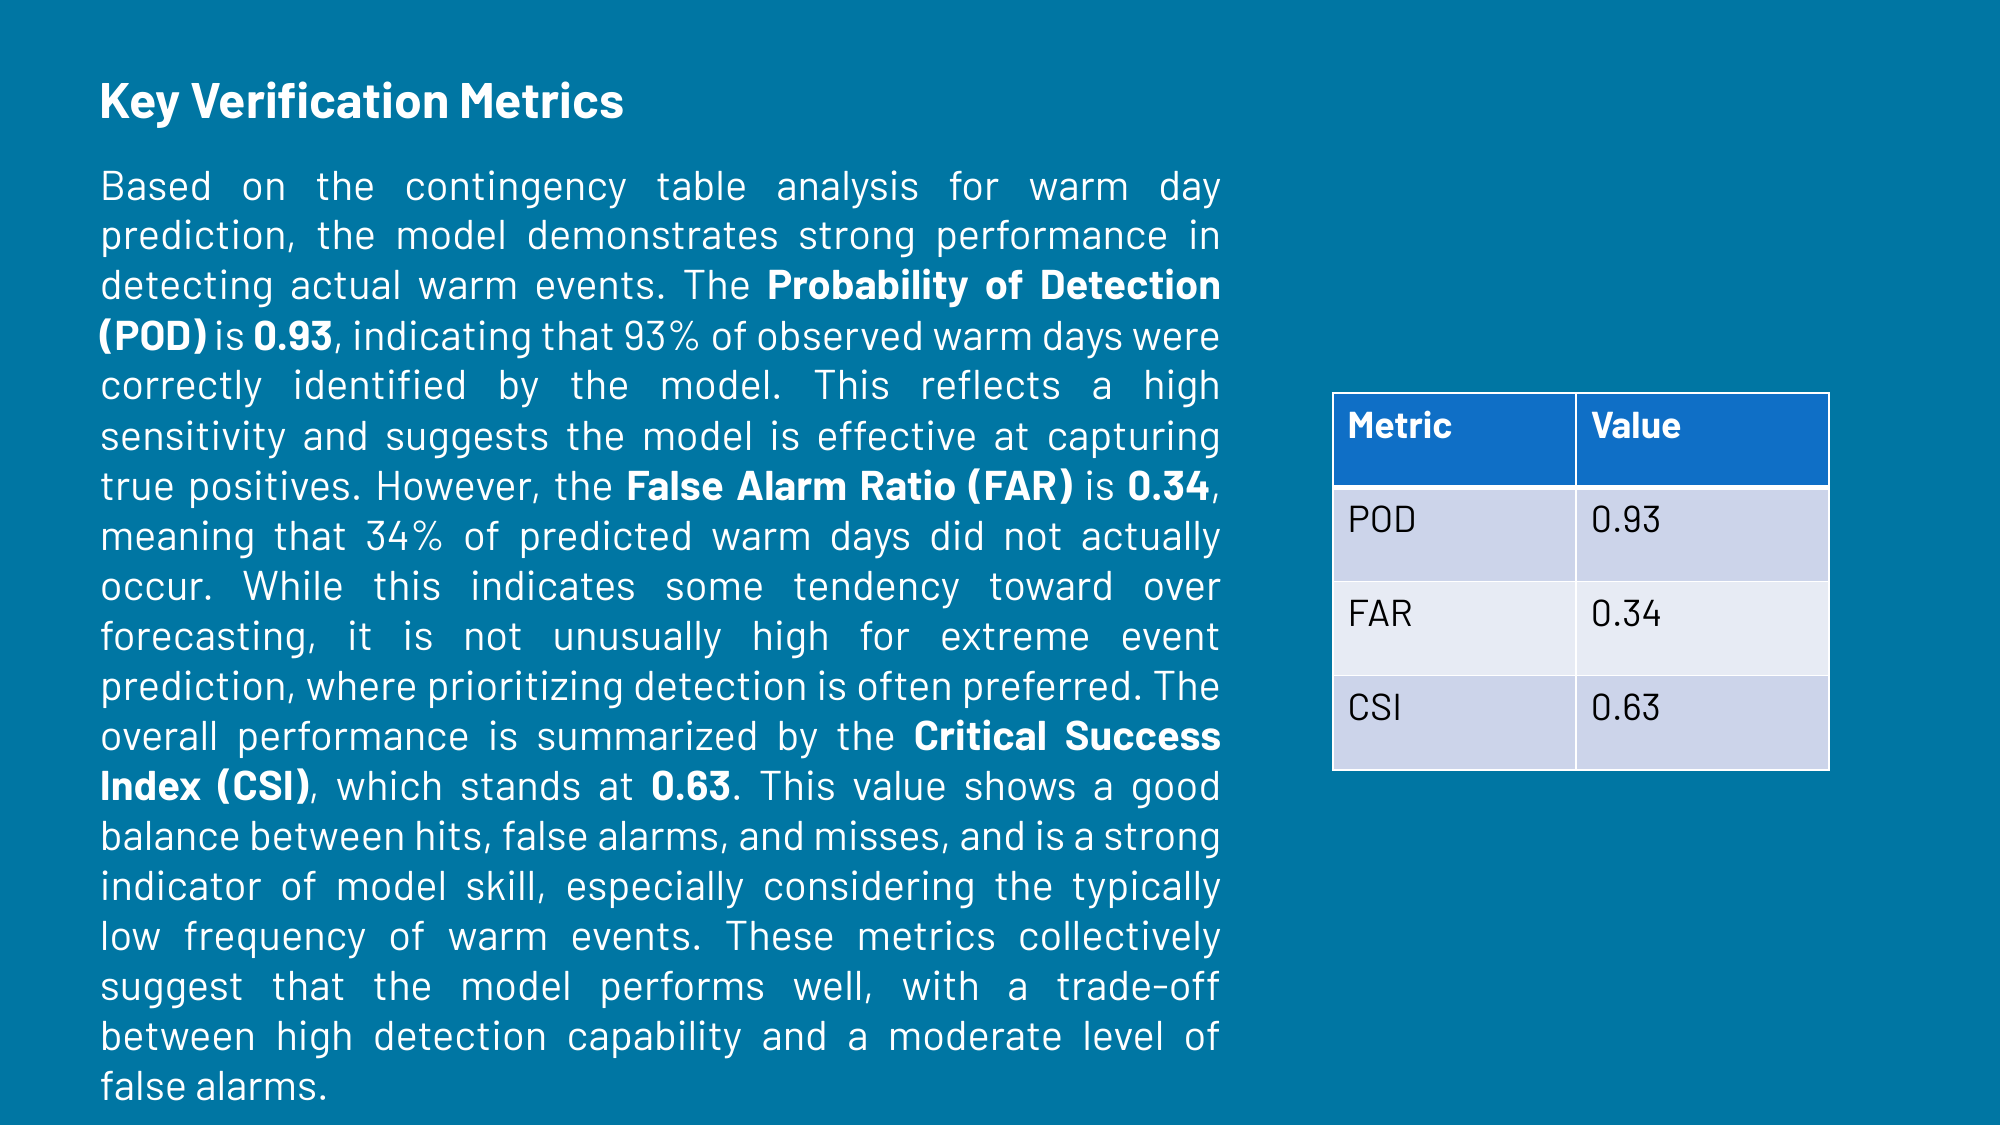

Key Verification Metrics
Based on the contingency table analysis for warm day prediction, the model demonstrates strong performance in detecting actual warm events. The Probability of Detection (POD) is 0.93, indicating that 93% of observed warm days were correctly identified by the model. This reflects a high sensitivity and suggests the model is effective at capturing true positives. However, the False Alarm Ratio (FAR) is 0.34, meaning that 34% of predicted warm days did not actually occur. While this indicates some tendency toward over forecasting, it is not unusually high for extreme event prediction, where prioritizing detection is often preferred. The overall performance is summarized by the Critical Success Index (CSI), which stands at 0.63. This value shows a good balance between hits, false alarms, and misses, and is a strong indicator of model skill, especially considering the typically low frequency of warm events. These metrics collectively suggest that the model performs well, with a trade-off between high detection capability and a moderate level of false alarms.
| Metric | Value |
| --- | --- |
| POD | 0.93 |
| FAR | 0.34 |
| CSI | 0.63 |